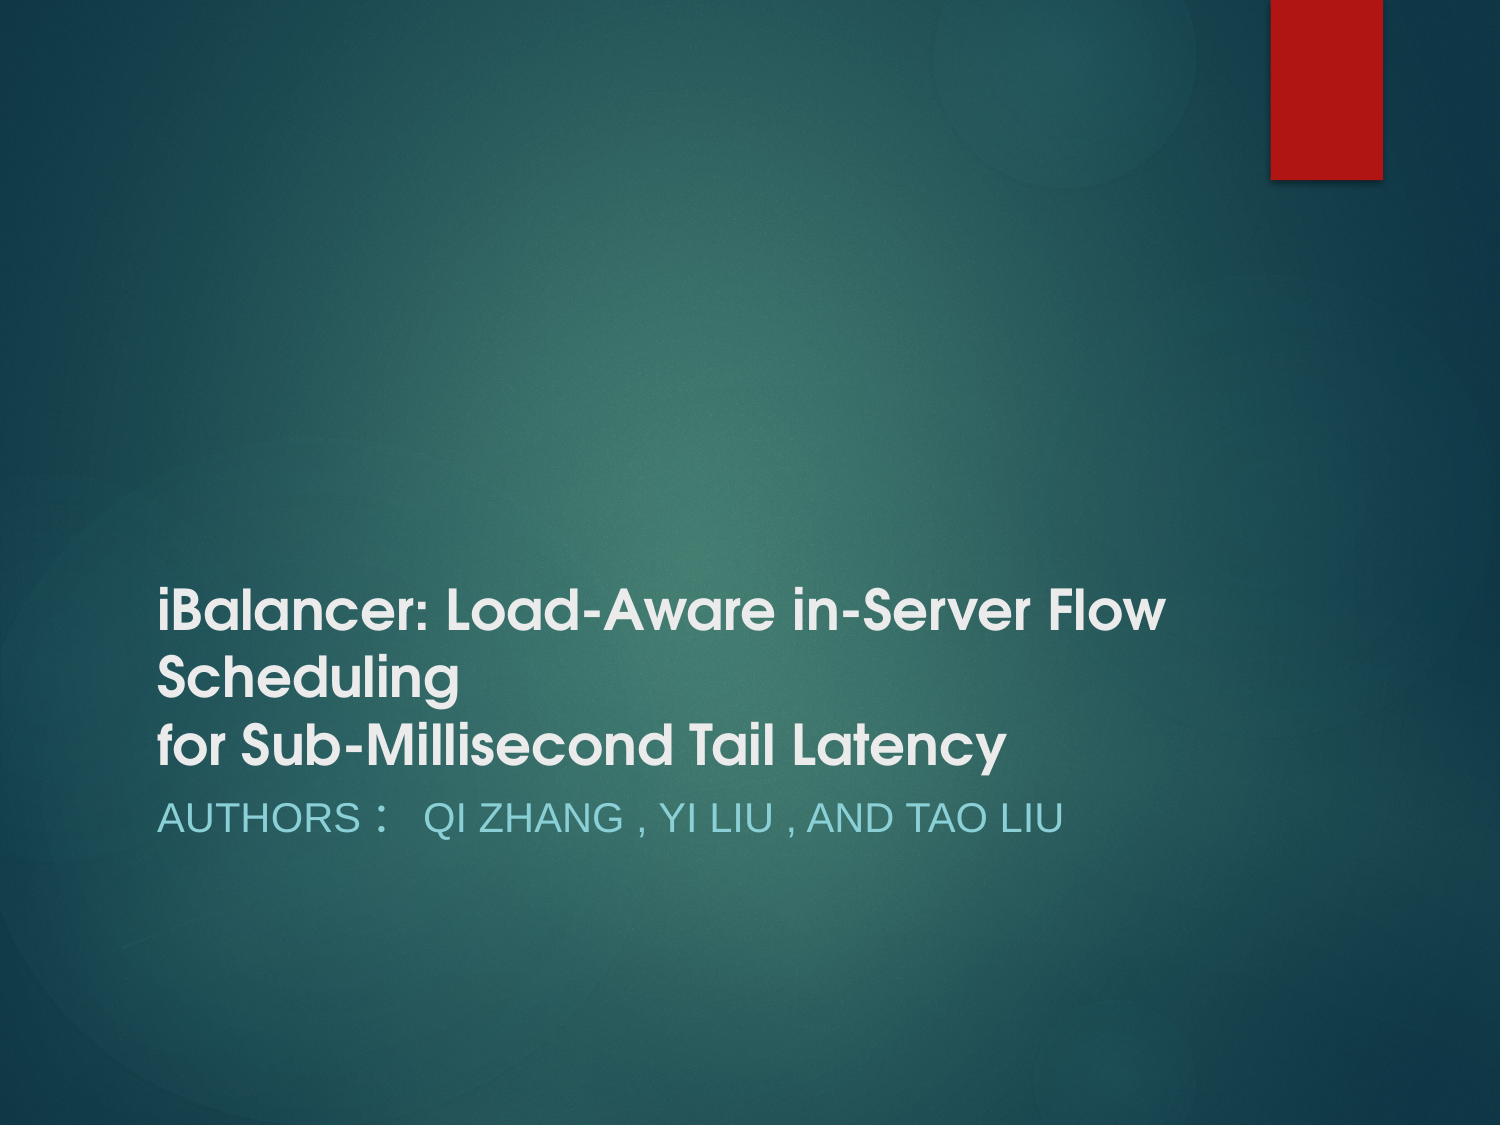

# iBalancer: Load-Aware in-Server Flow Scheduling for Sub-Millisecond Tail Latency
Authors：Qi Zhang , Yi Liu , and Tao Liu